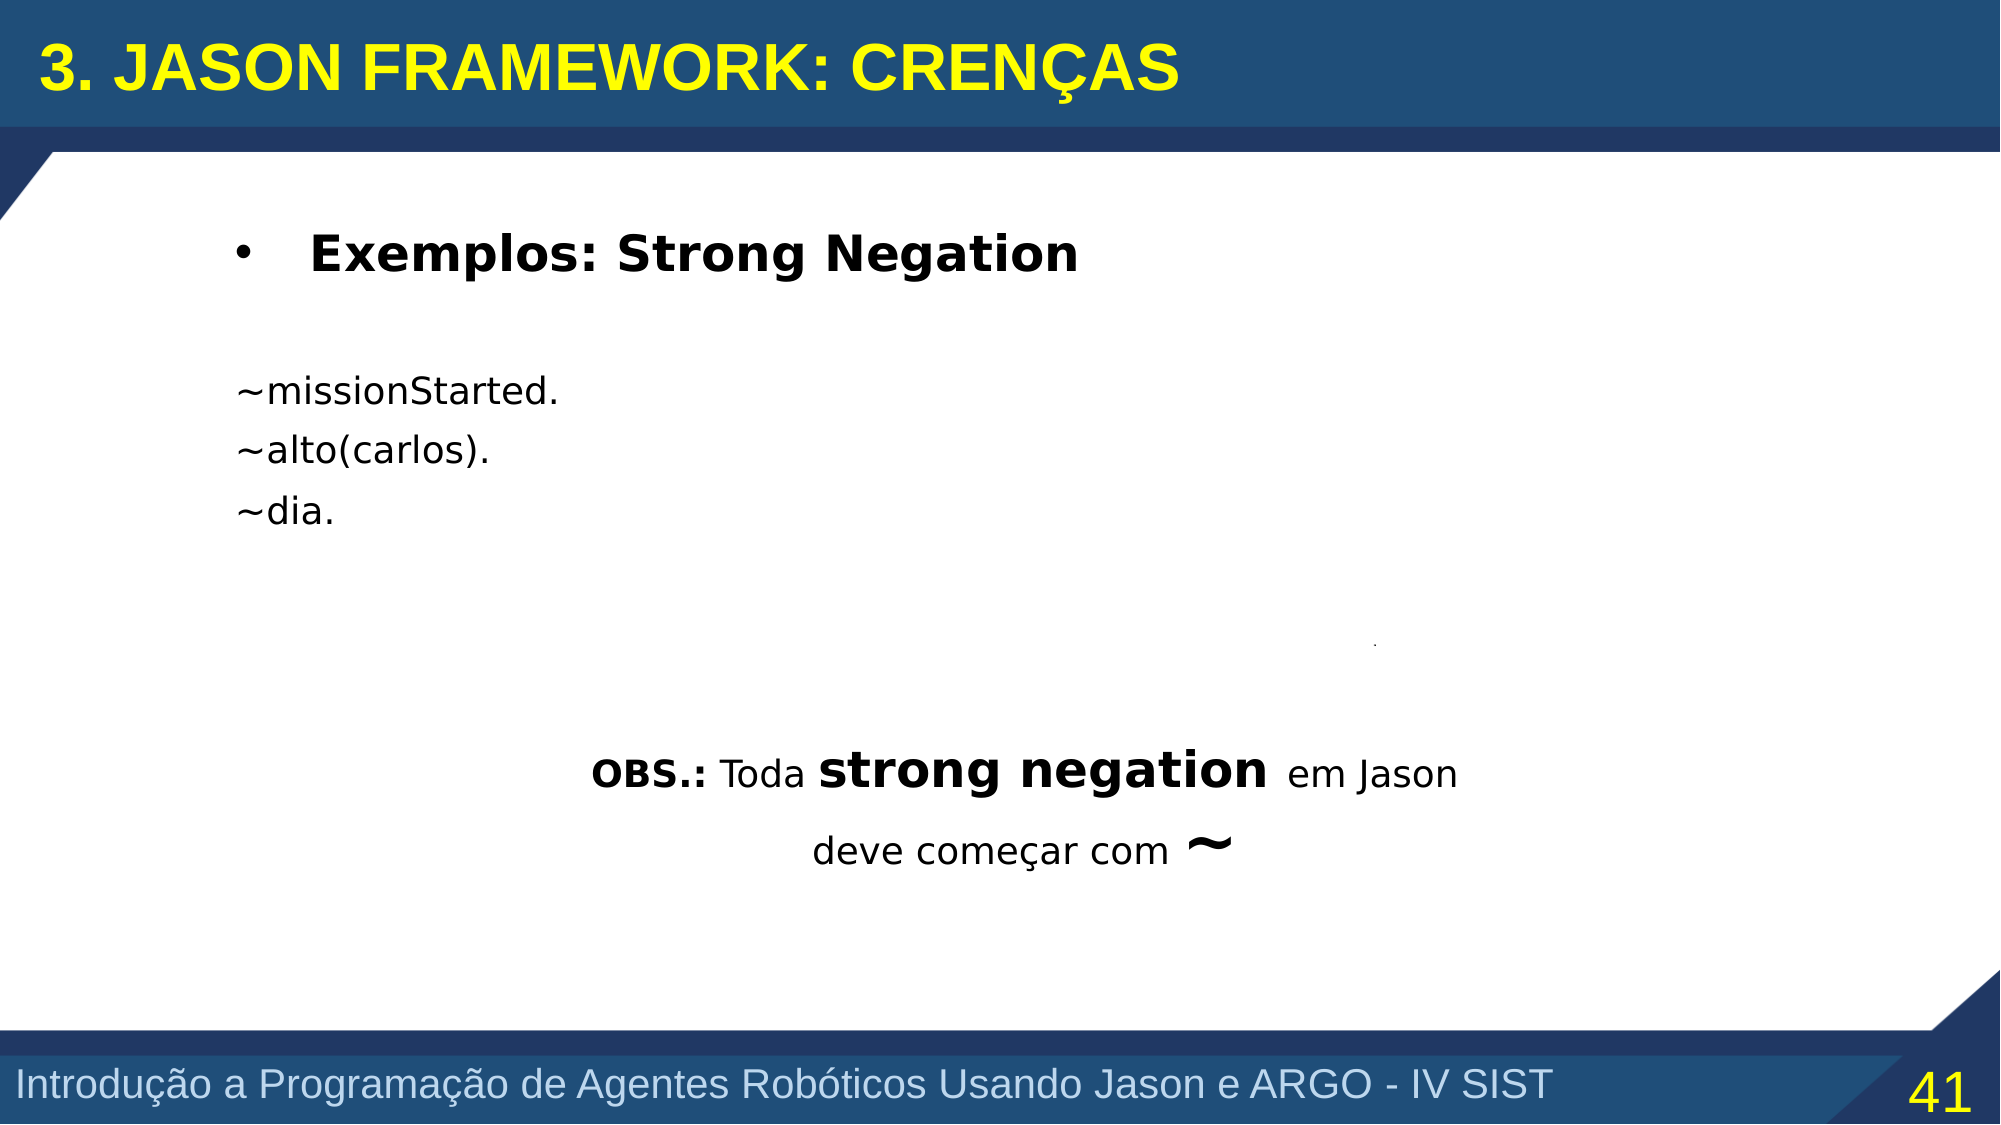

3. JASON FRAMEWORK: CRENÇAS
Exemplos: Strong Negation
~missionStarted.
~alto(carlos).
~dia.
OBS.: Toda strong negation em Jason deve começar com ~